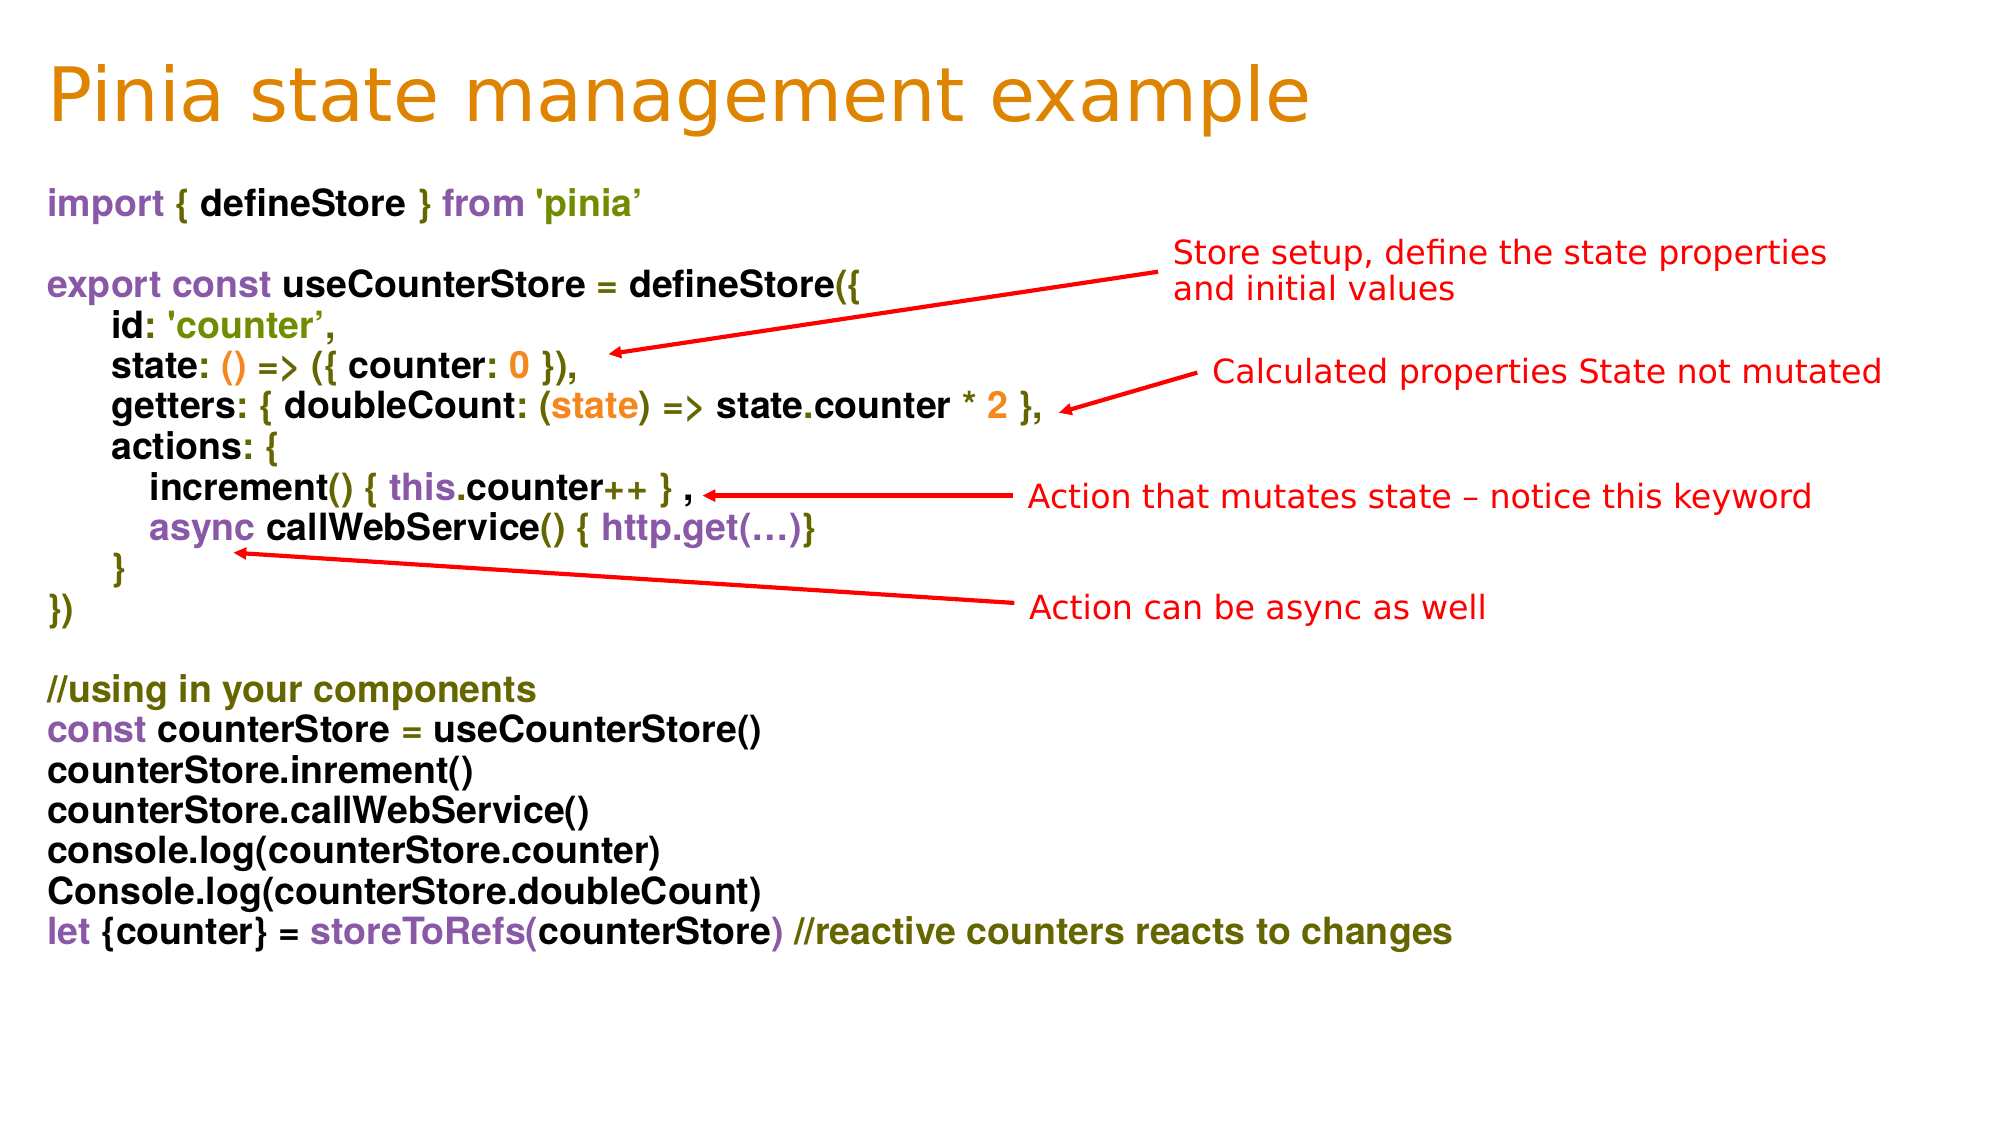

# Pinia state management example
import { defineStore } from 'pinia’

export const useCounterStore = defineStore({
		id: 'counter’,
		state: () => ({ counter: 0 }),
		getters: { doubleCount: (state) => state.counter * 2 },
		actions: {
			increment() { this.counter++ } ,
			async callWebService() { http.get(…)}
		}
})

//using in your components
const counterStore = useCounterStore()
counterStore.inrement()
counterStore.callWebService()
console.log(counterStore.counter)
Console.log(counterStore.doubleCount)
let {counter} = storeToRefs(counterStore) //reactive counters reacts to changes
Store setup, define the state properties and initial values
Calculated properties State not mutated
Action that mutates state – notice this keyword
Action can be async as well